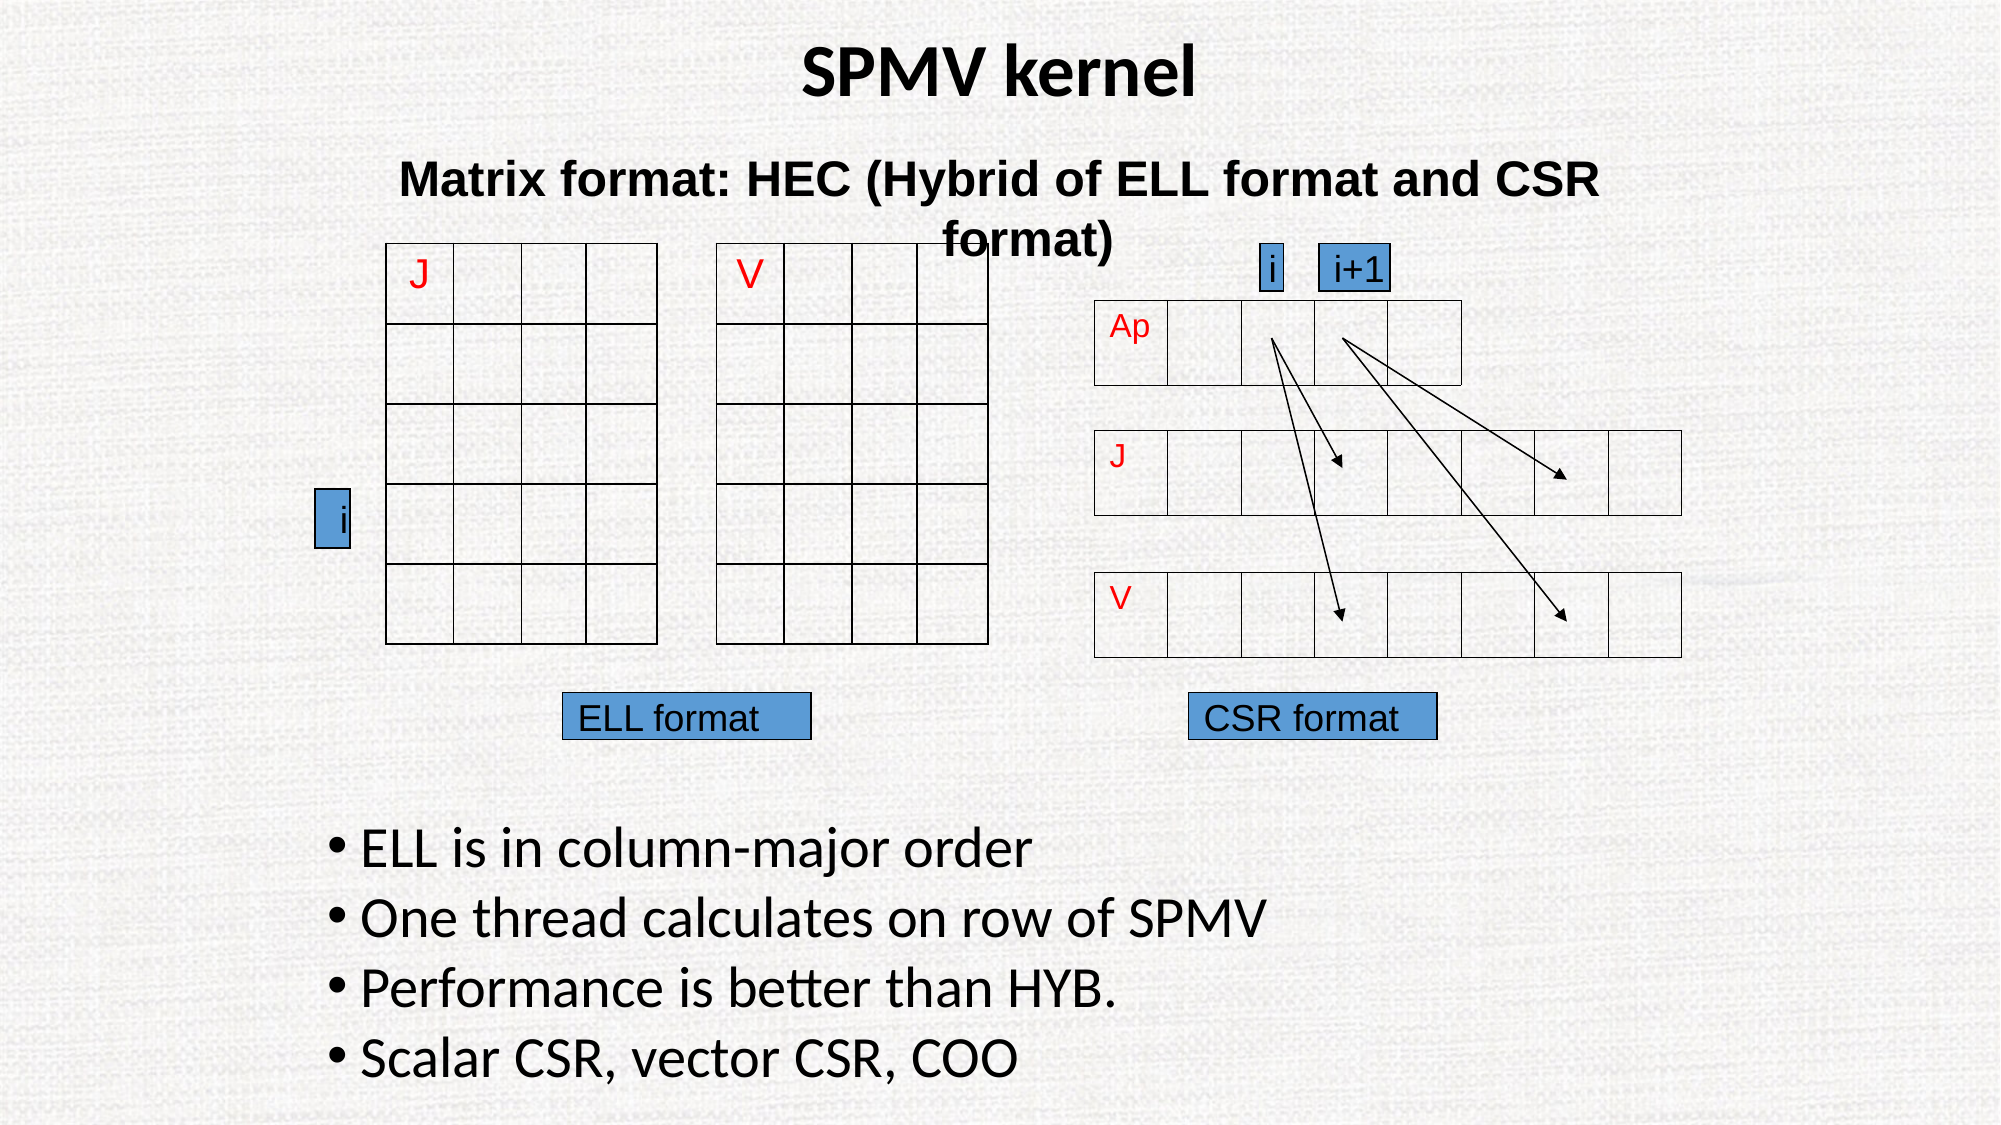

SPMV kernel
Matrix format: HEC (Hybrid of ELL format and CSR format)

| J |  |  |  |
| --- | --- | --- | --- |
|  |  |  |  |
|  |  |  |  |
|  |  |  |  |
|  |  |  |  |
| V |  |  |  |
| --- | --- | --- | --- |
|  |  |  |  |
|  |  |  |  |
|  |  |  |  |
|  |  |  |  |
i
i+1
| Ap |  |  |  |  |
| --- | --- | --- | --- | --- |

| J |  |  |  |  |  |  |  |
| --- | --- | --- | --- | --- | --- | --- | --- |
 i
| V |  |  |  |  |  |  |  |
| --- | --- | --- | --- | --- | --- | --- | --- |
ELL format
CSR format
 ELL is in column-major order
 One thread calculates on row of SPMV
 Performance is better than HYB.
 Scalar CSR, vector CSR, COO